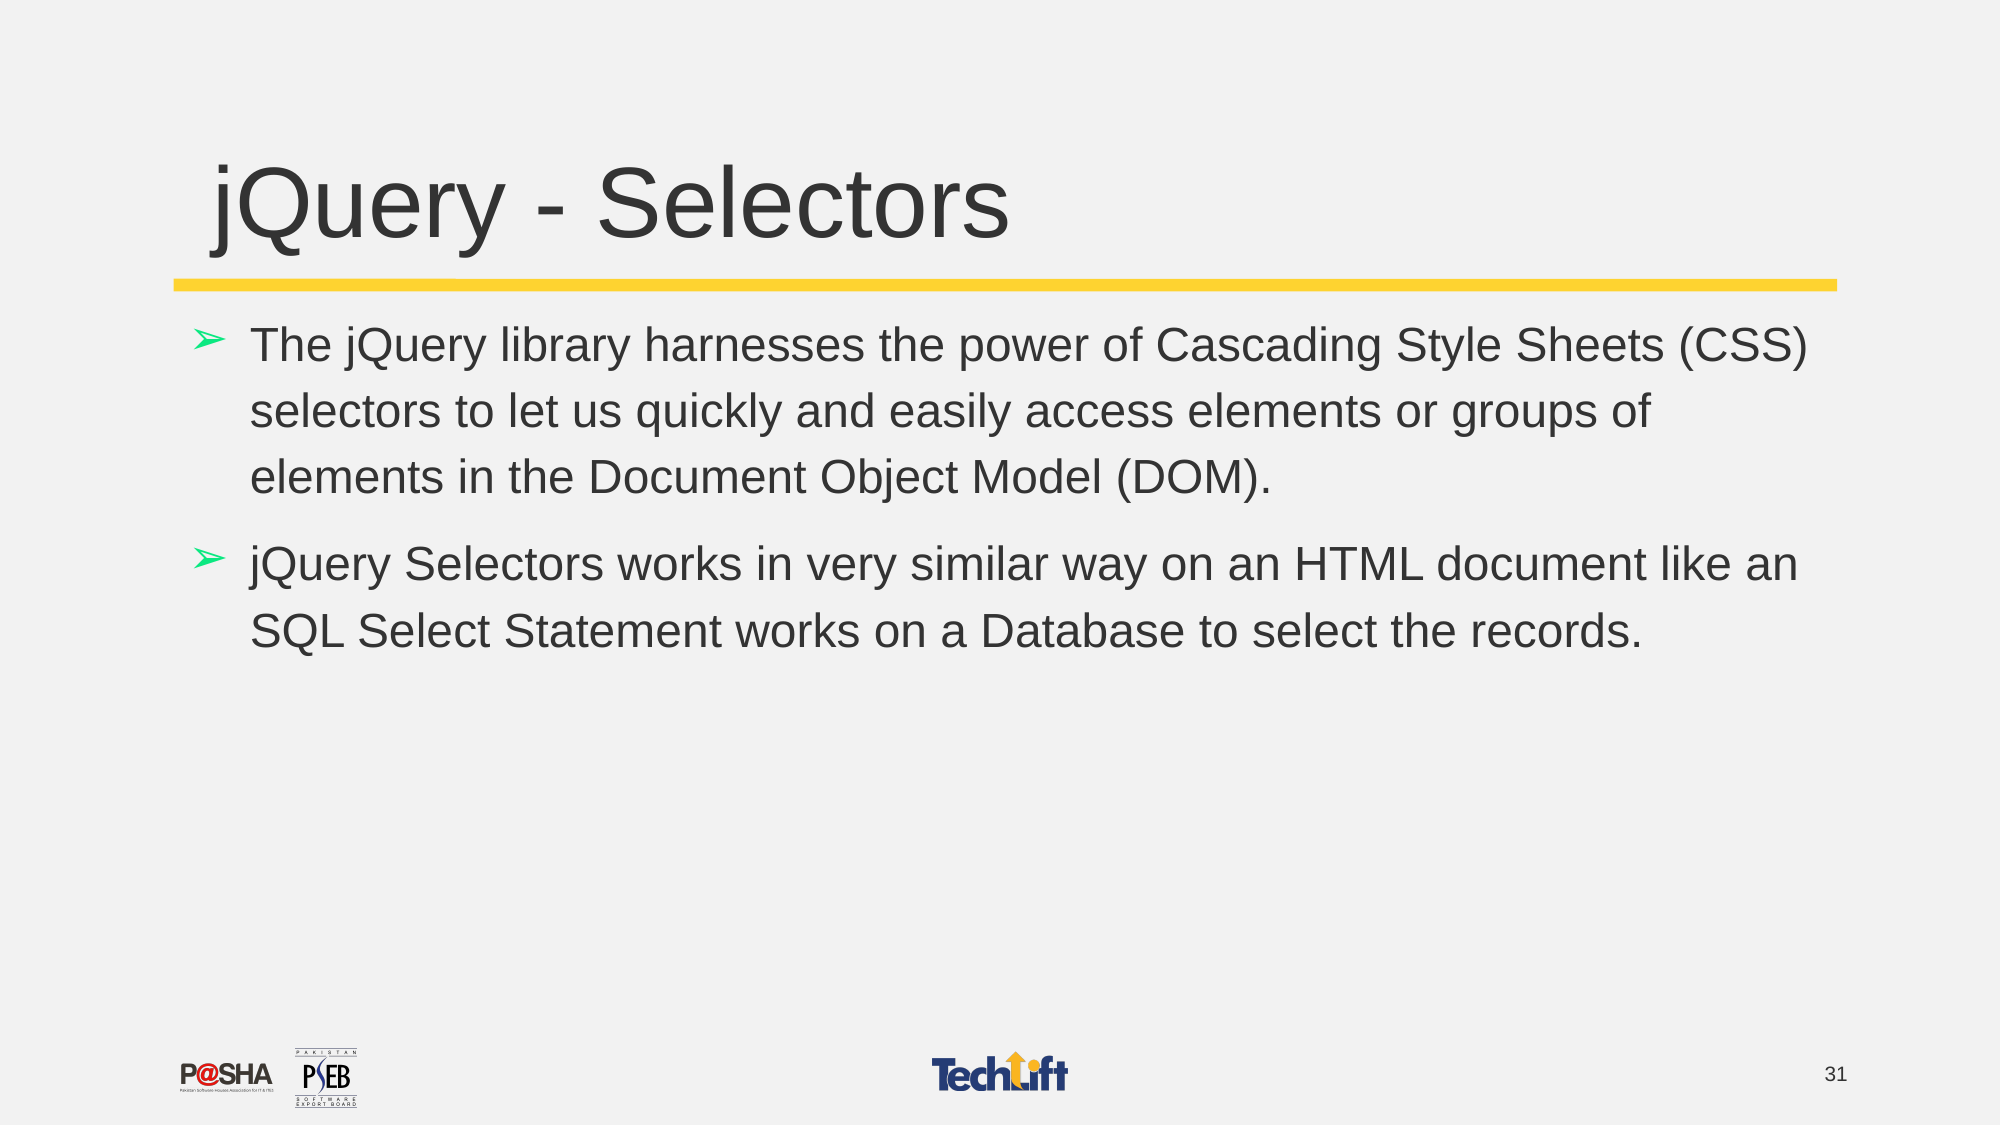

# jQuery - Selectors
The jQuery library harnesses the power of Cascading Style Sheets (CSS) selectors to let us quickly and easily access elements or groups of elements in the Document Object Model (DOM).
jQuery Selectors works in very similar way on an HTML document like an SQL Select Statement works on a Database to select the records.
31